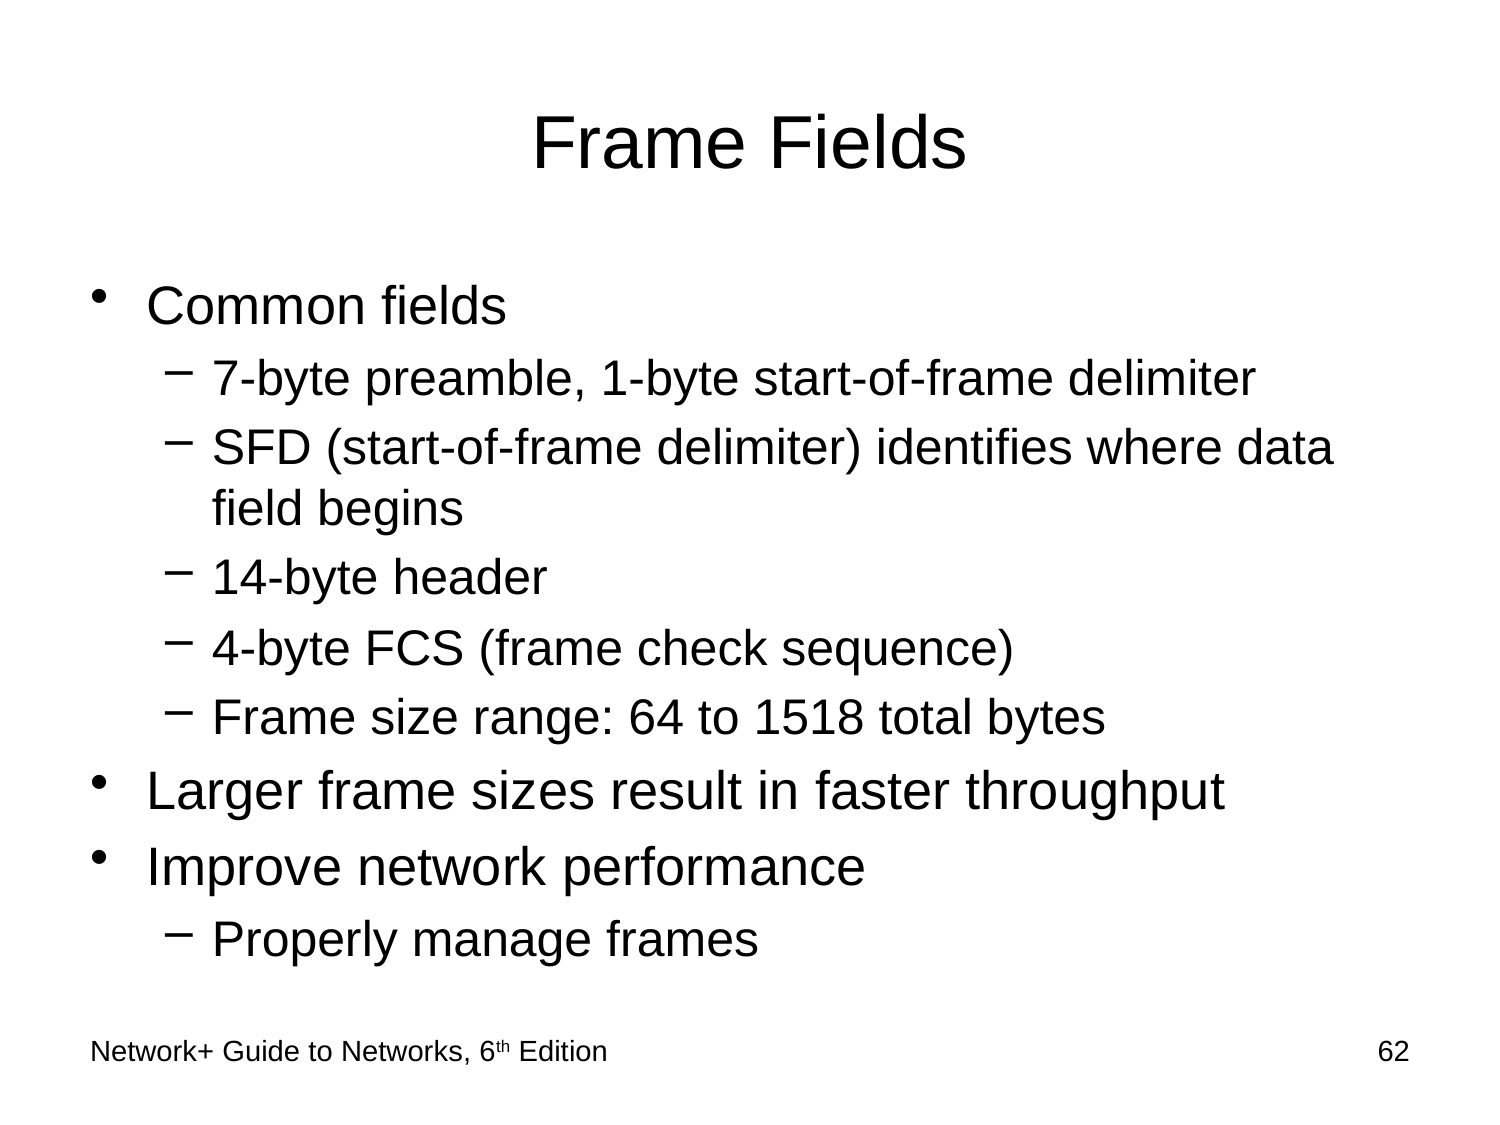

# Frame Fields
Common fields
7-byte preamble, 1-byte start-of-frame delimiter
SFD (start-of-frame delimiter) identifies where data field begins
14-byte header
4-byte FCS (frame check sequence)
Frame size range: 64 to 1518 total bytes
Larger frame sizes result in faster throughput
Improve network performance
Properly manage frames
Network+ Guide to Networks, 6th Edition
62